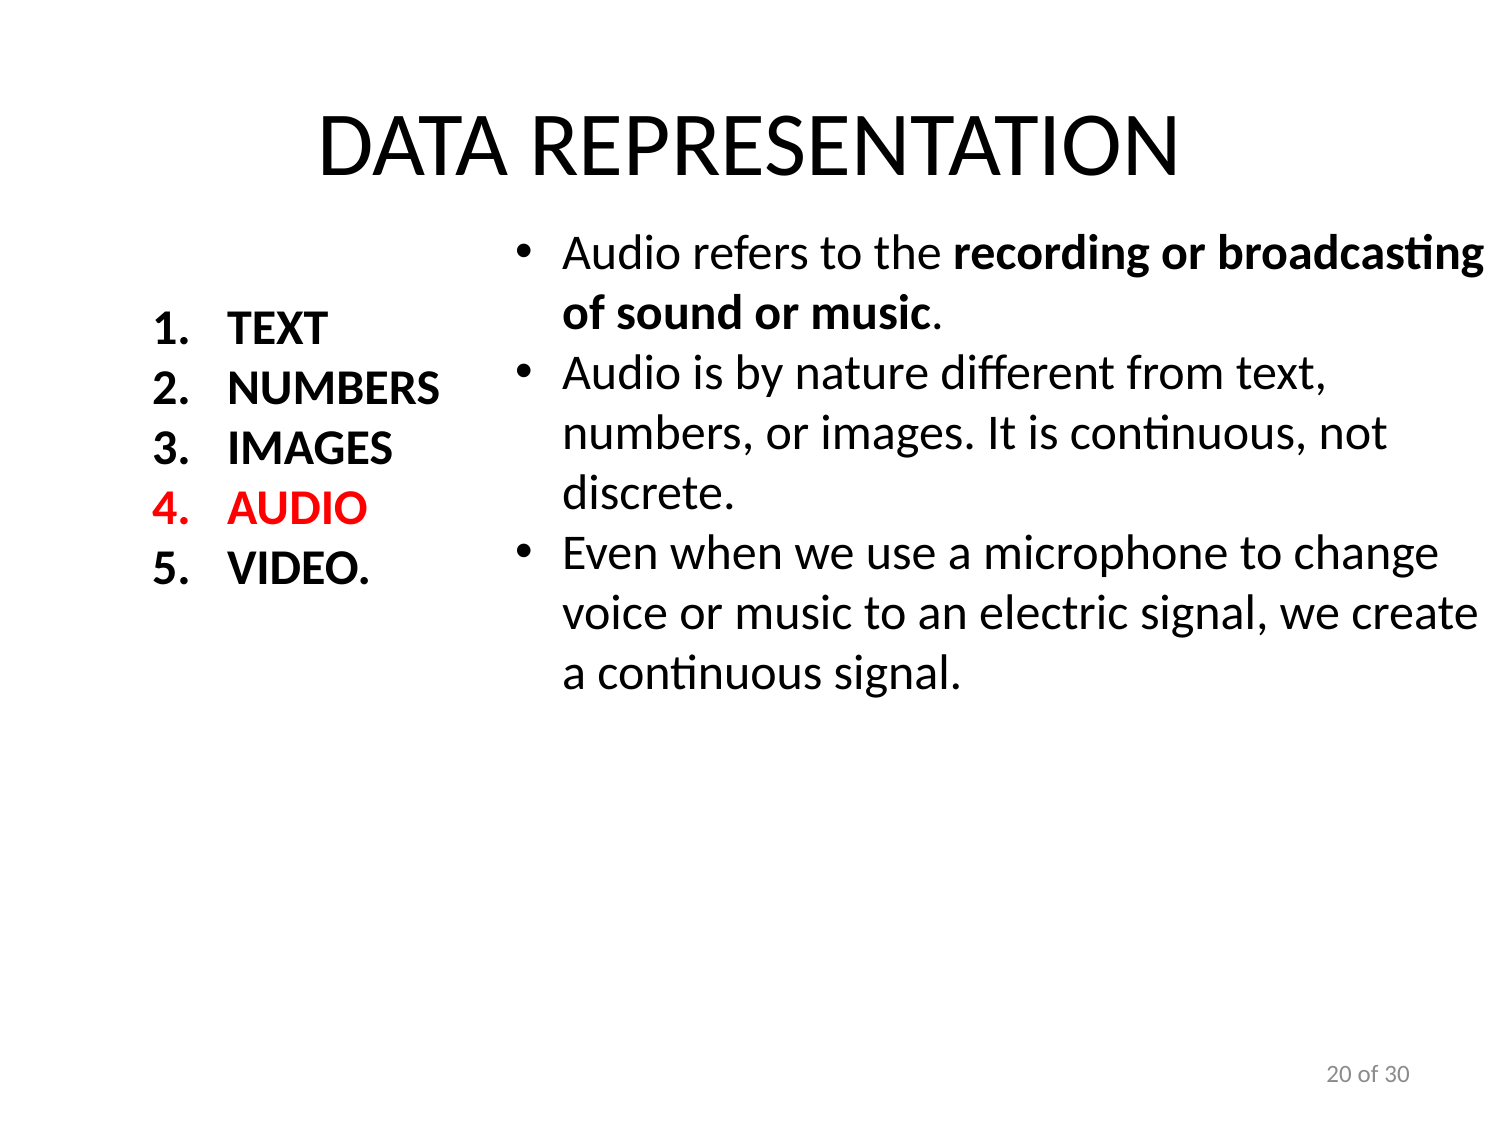

# Data Representation
Audio refers to the recording or broadcasting of sound or music.
Audio is by nature different from text, numbers, or images. It is continuous, not discrete.
Even when we use a microphone to change voice or music to an electric signal, we create a continuous signal.
Text
Numbers
Images
audio
video.
20 of 30